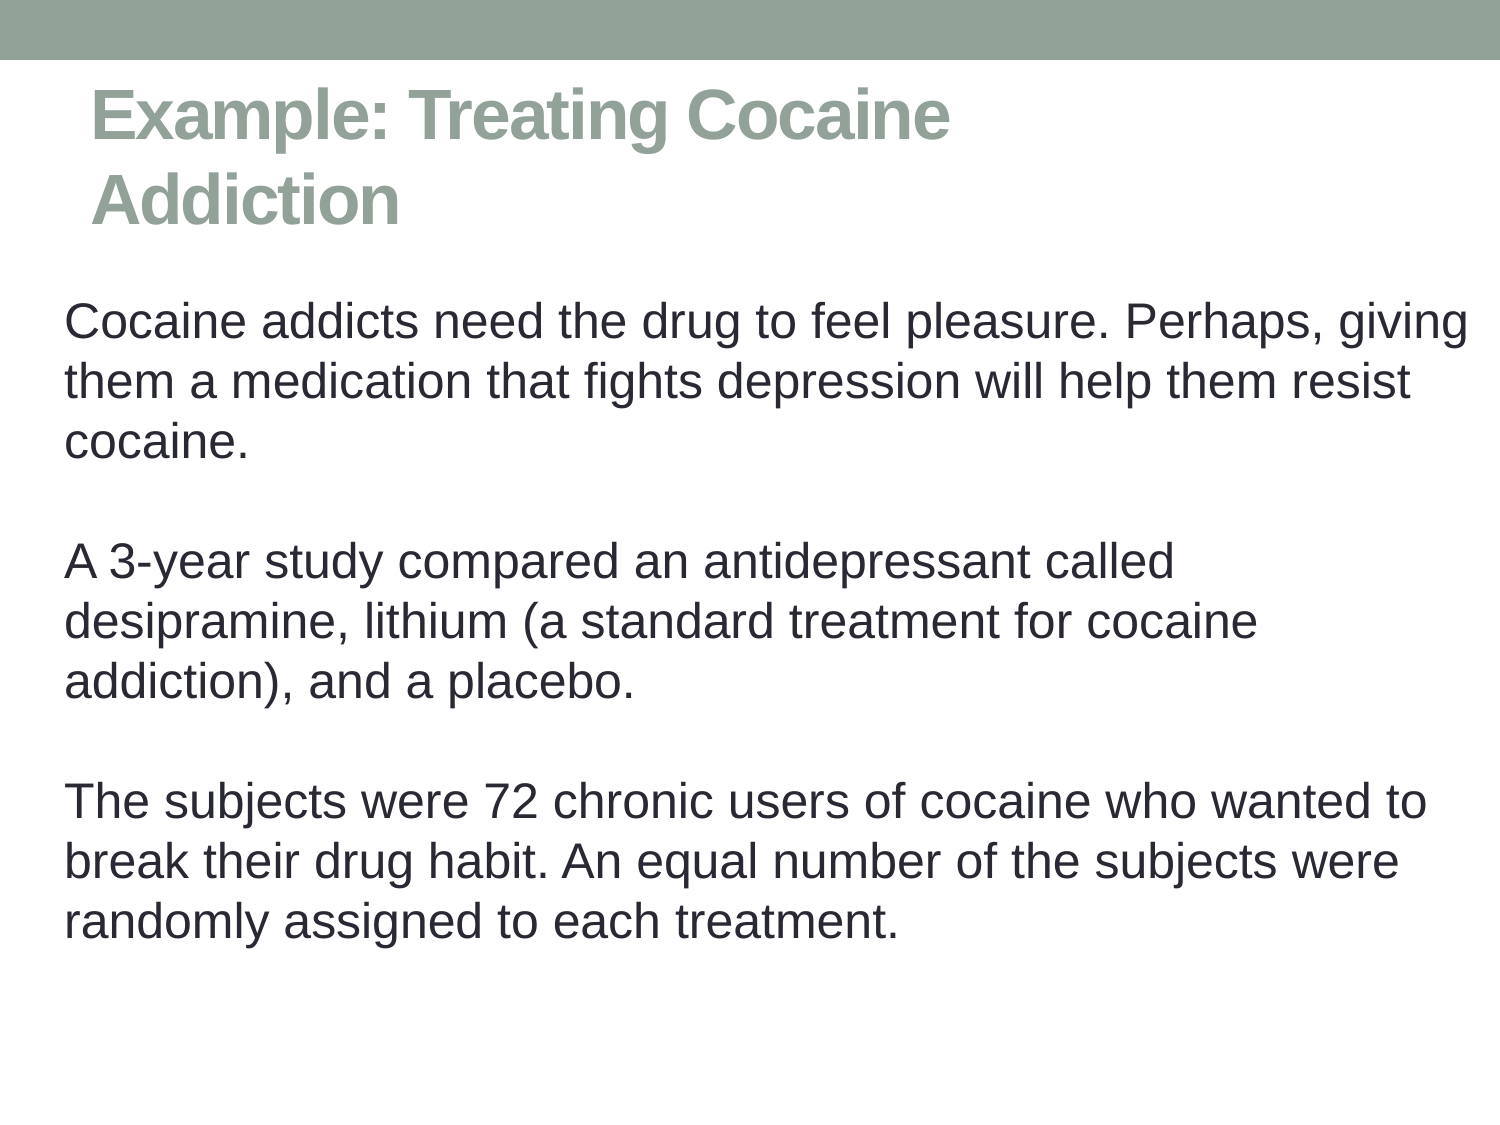

# Example: Treating Cocaine Addiction
Cocaine addicts need the drug to feel pleasure. Perhaps, giving them a medication that fights depression will help them resist cocaine.

A 3-year study compared an antidepressant called desipramine, lithium (a standard treatment for cocaine addiction), and a placebo.

The subjects were 72 chronic users of cocaine who wanted to break their drug habit. An equal number of the subjects were randomly assigned to each treatment.